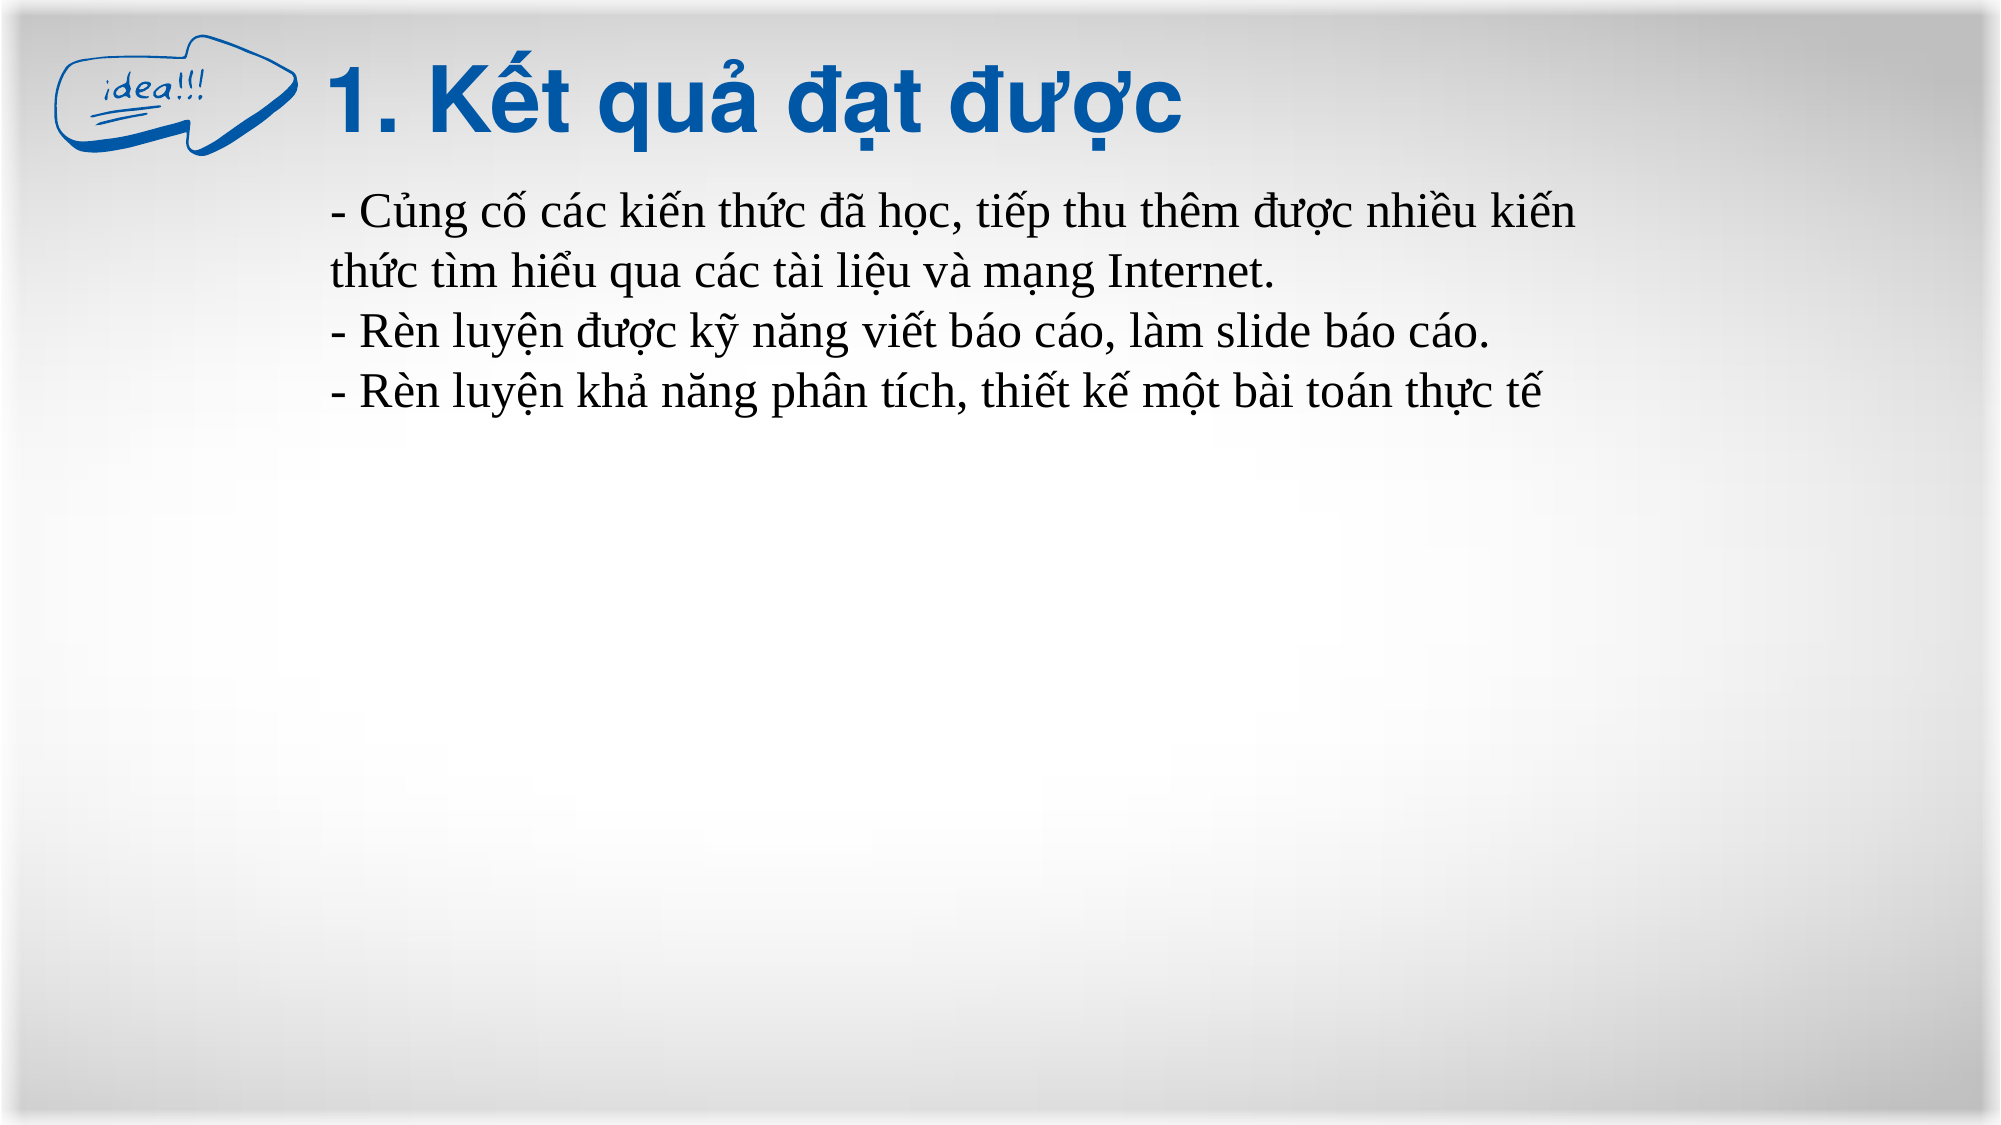

1. Kết quả đạt được
- Củng cố các kiến thức đã học, tiếp thu thêm được nhiều kiến thức tìm hiểu qua các tài liệu và mạng Internet.
- Rèn luyện được kỹ năng viết báo cáo, làm slide báo cáo.
- Rèn luyện khả năng phân tích, thiết kế một bài toán thực tế